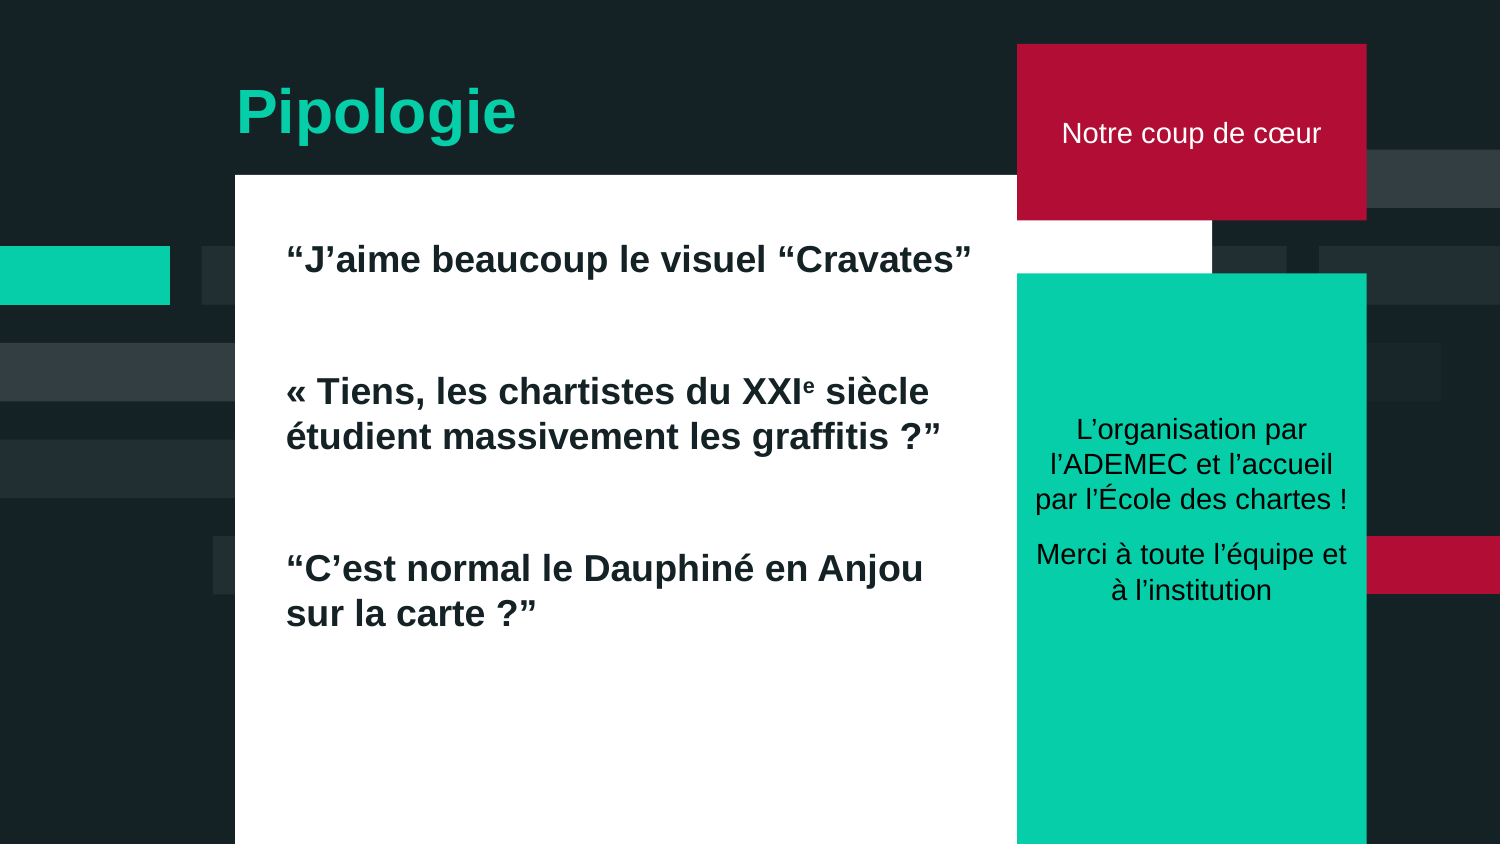

Notre coup de cœur
# Pipologie

“J’aime beaucoup le visuel “Cravates”

« Tiens, les chartistes du XXIe siècle étudient massivement les graffitis ?”

“C’est normal le Dauphiné en Anjou sur la carte ?”

L’organisation par l’ADEMEC et l’accueil par l’École des chartes !
Merci à toute l’équipe et à l’institution